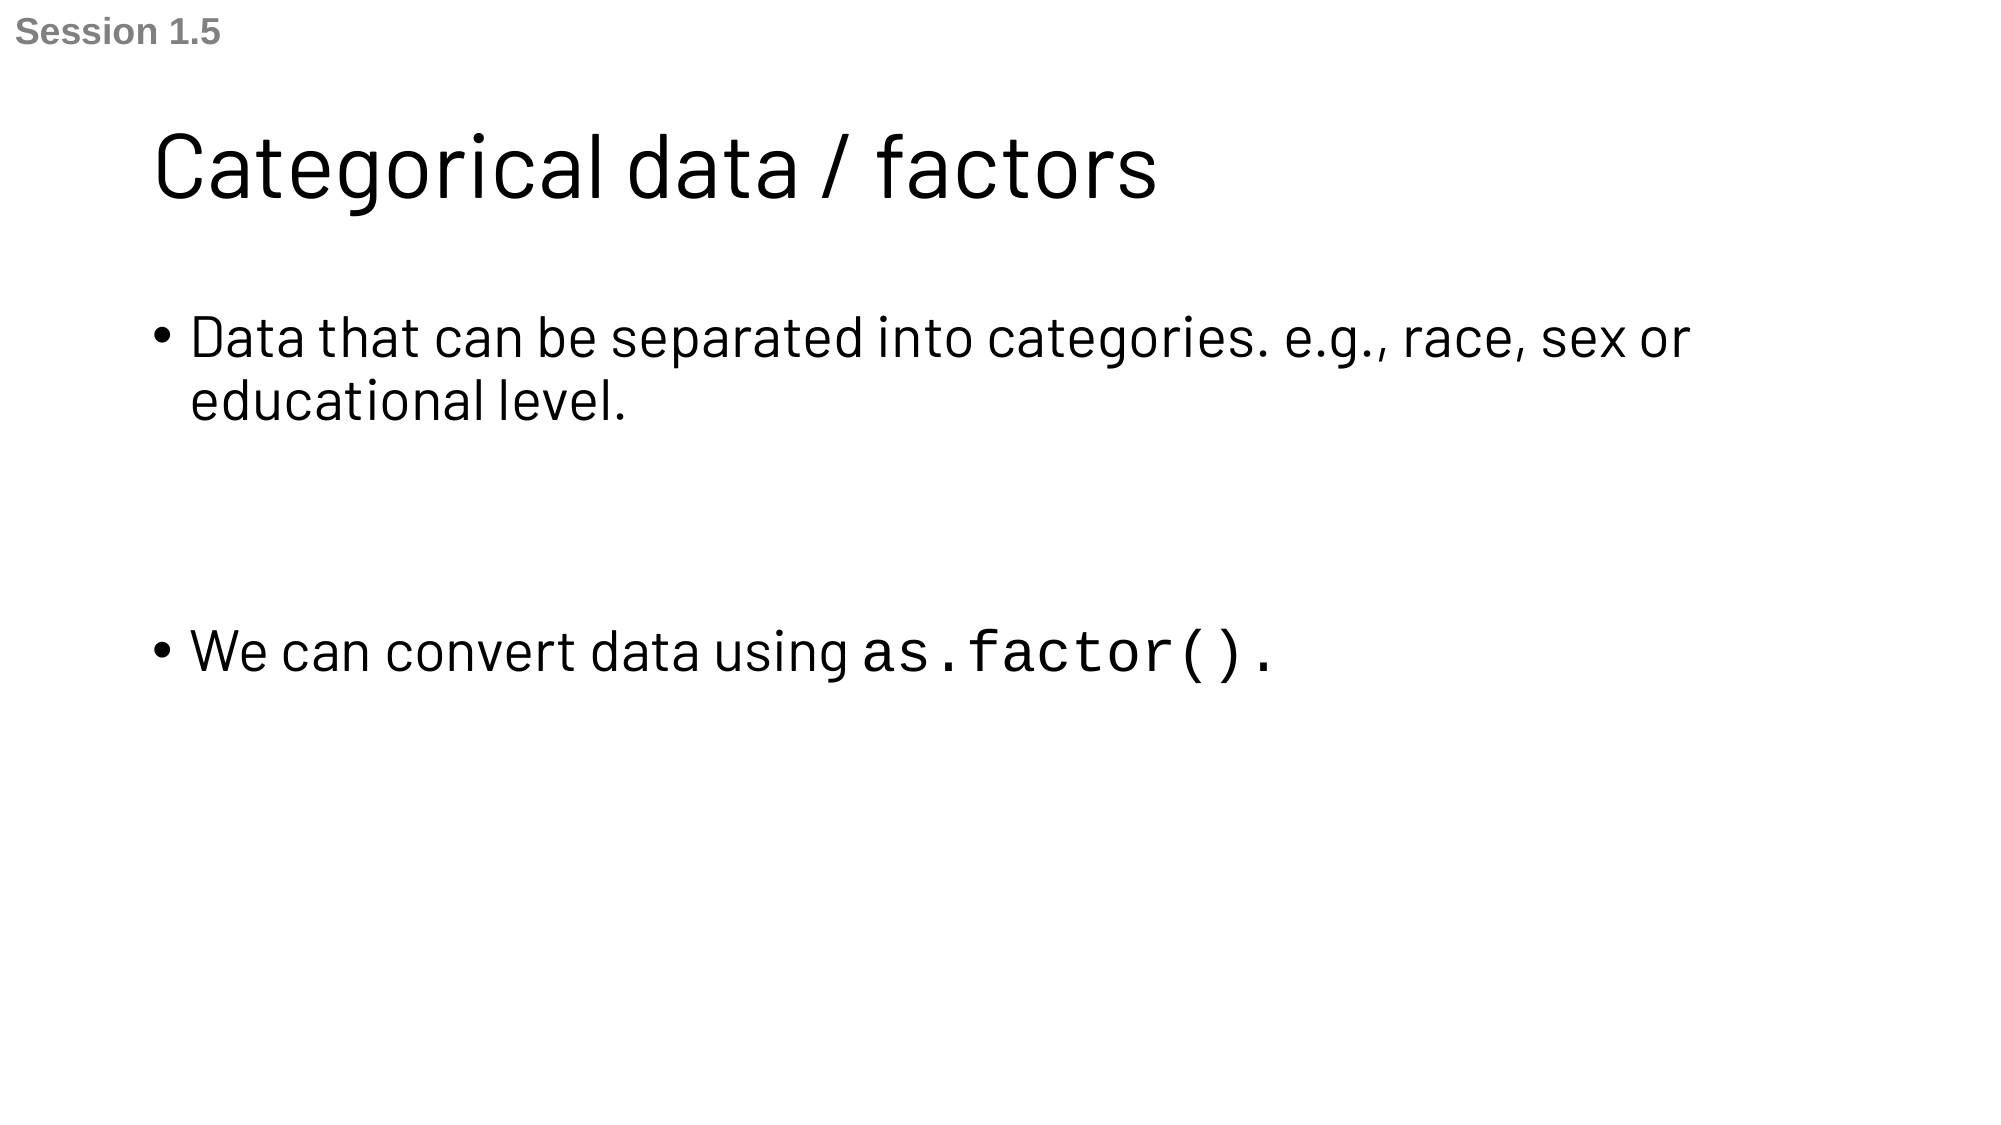

Session 1.5

# Categorical data / factors
Data that can be separated into categories. e.g., race, sex or educational level.

We can convert data using as.factor().